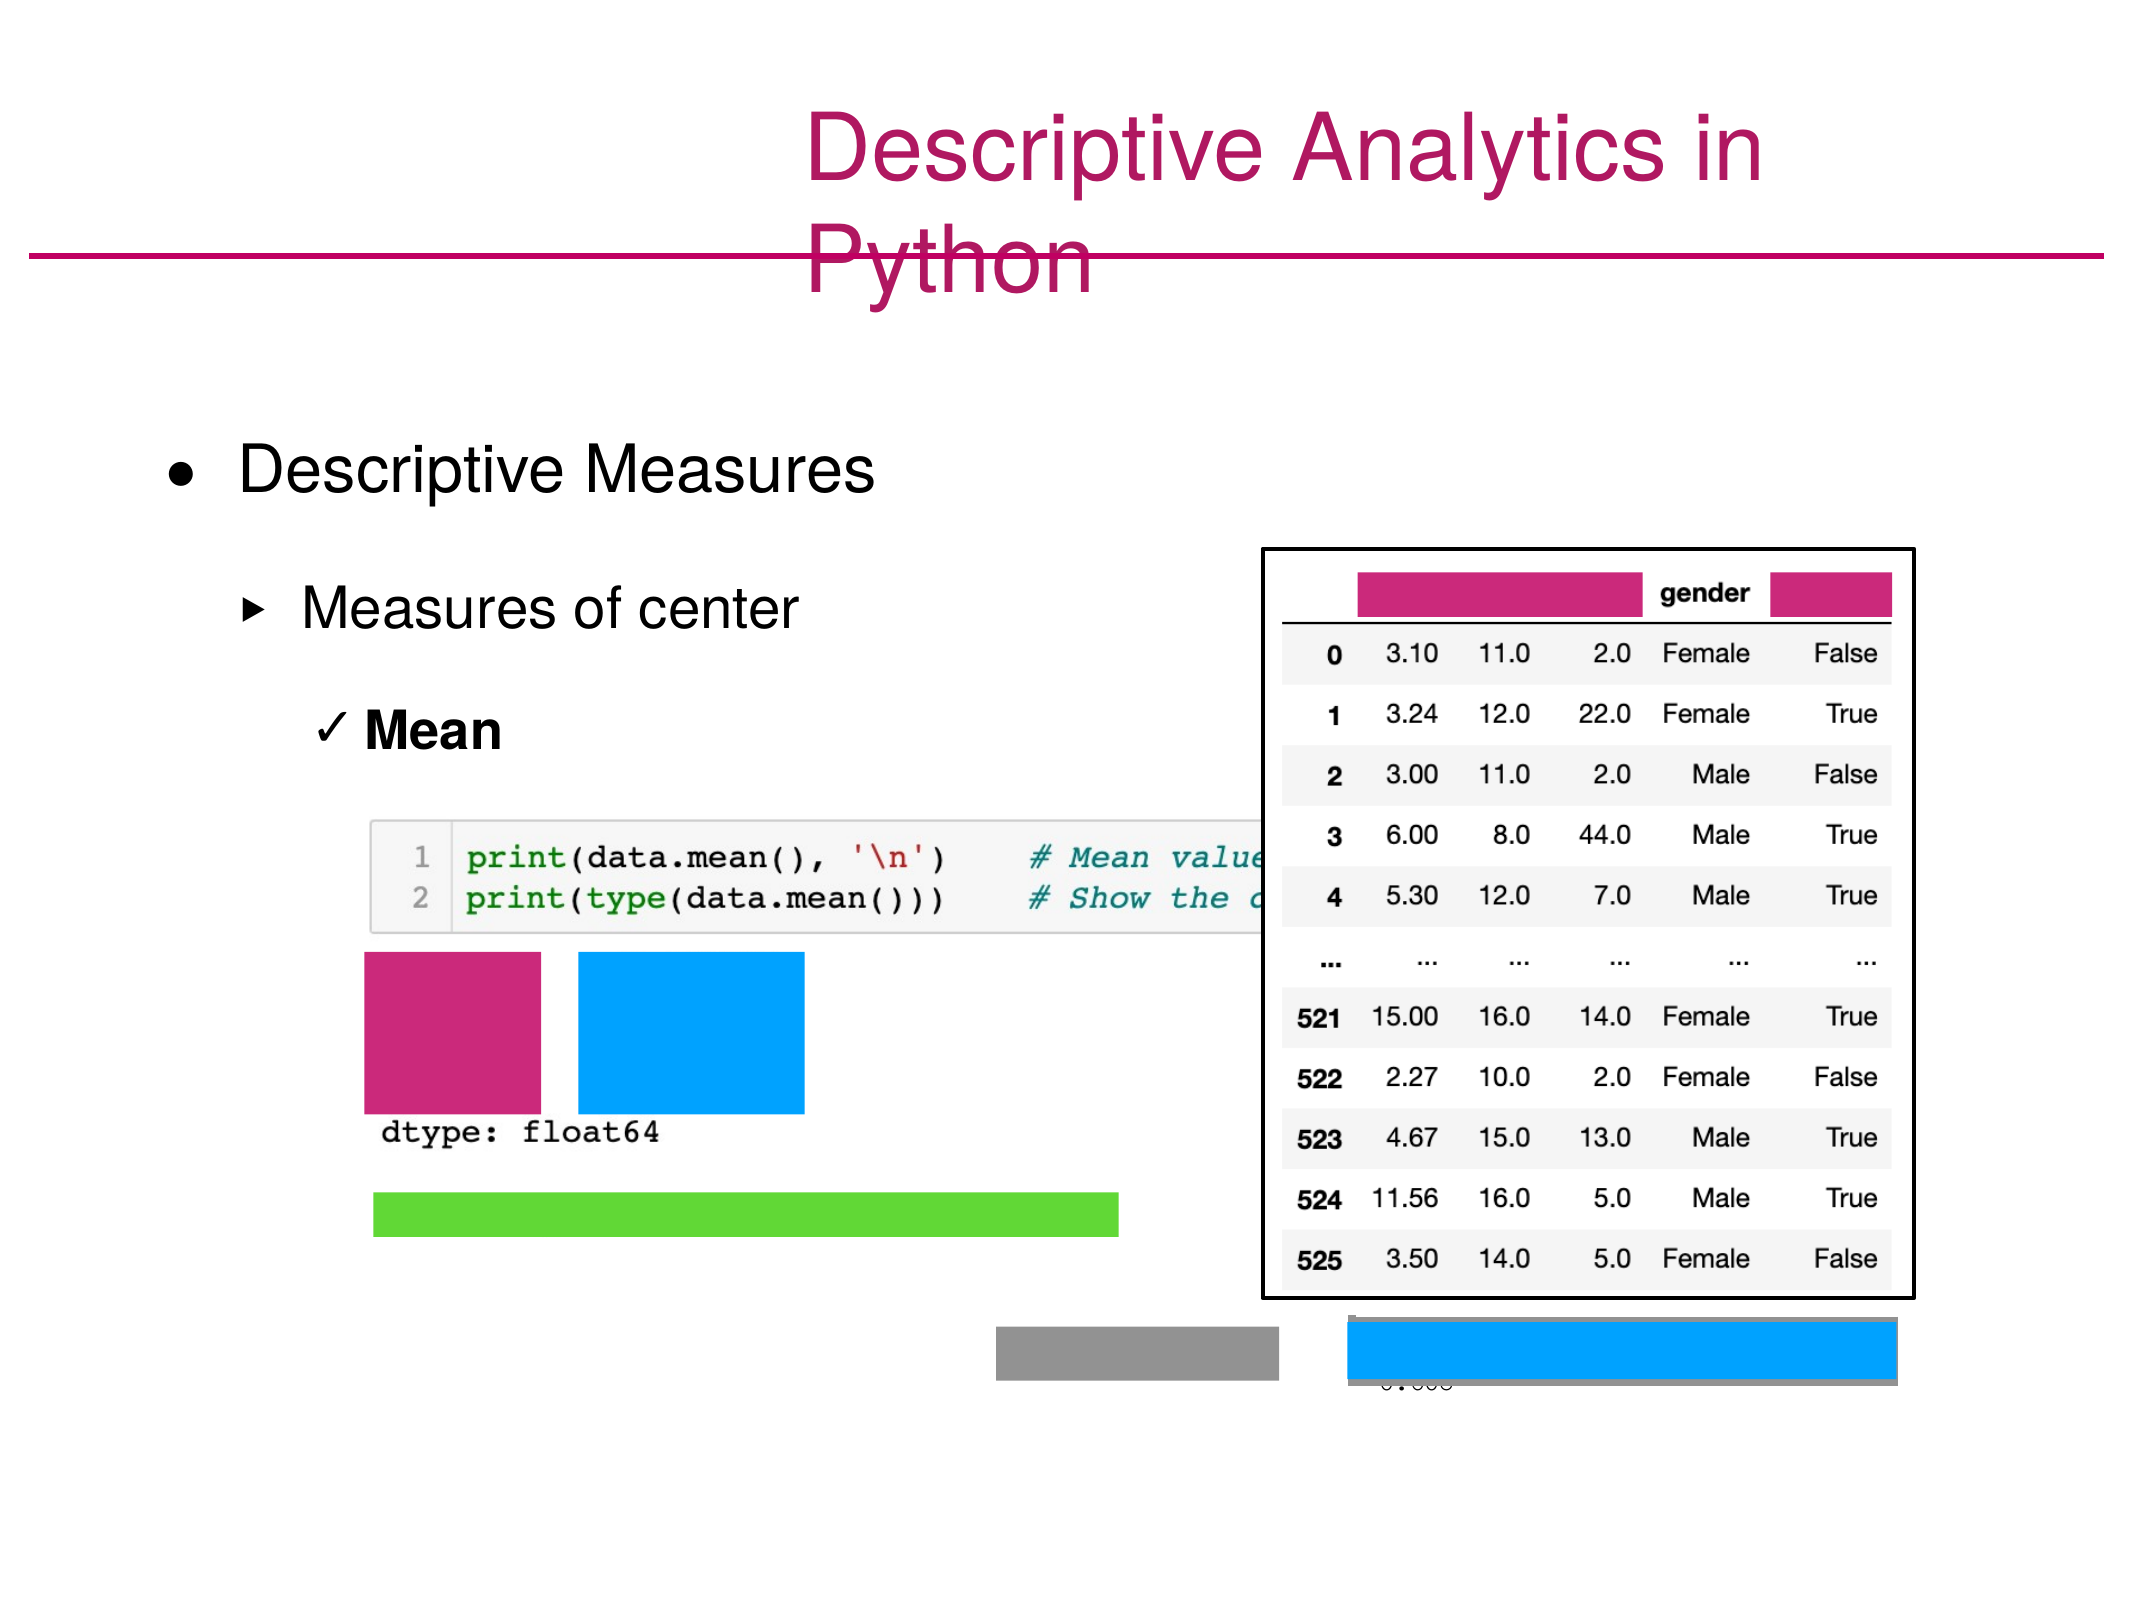

# Descriptive Analytics in Python

Descriptive Measures
Measures of center
Mean

5.90	12.53 17.02	-	0.608

data.mean()